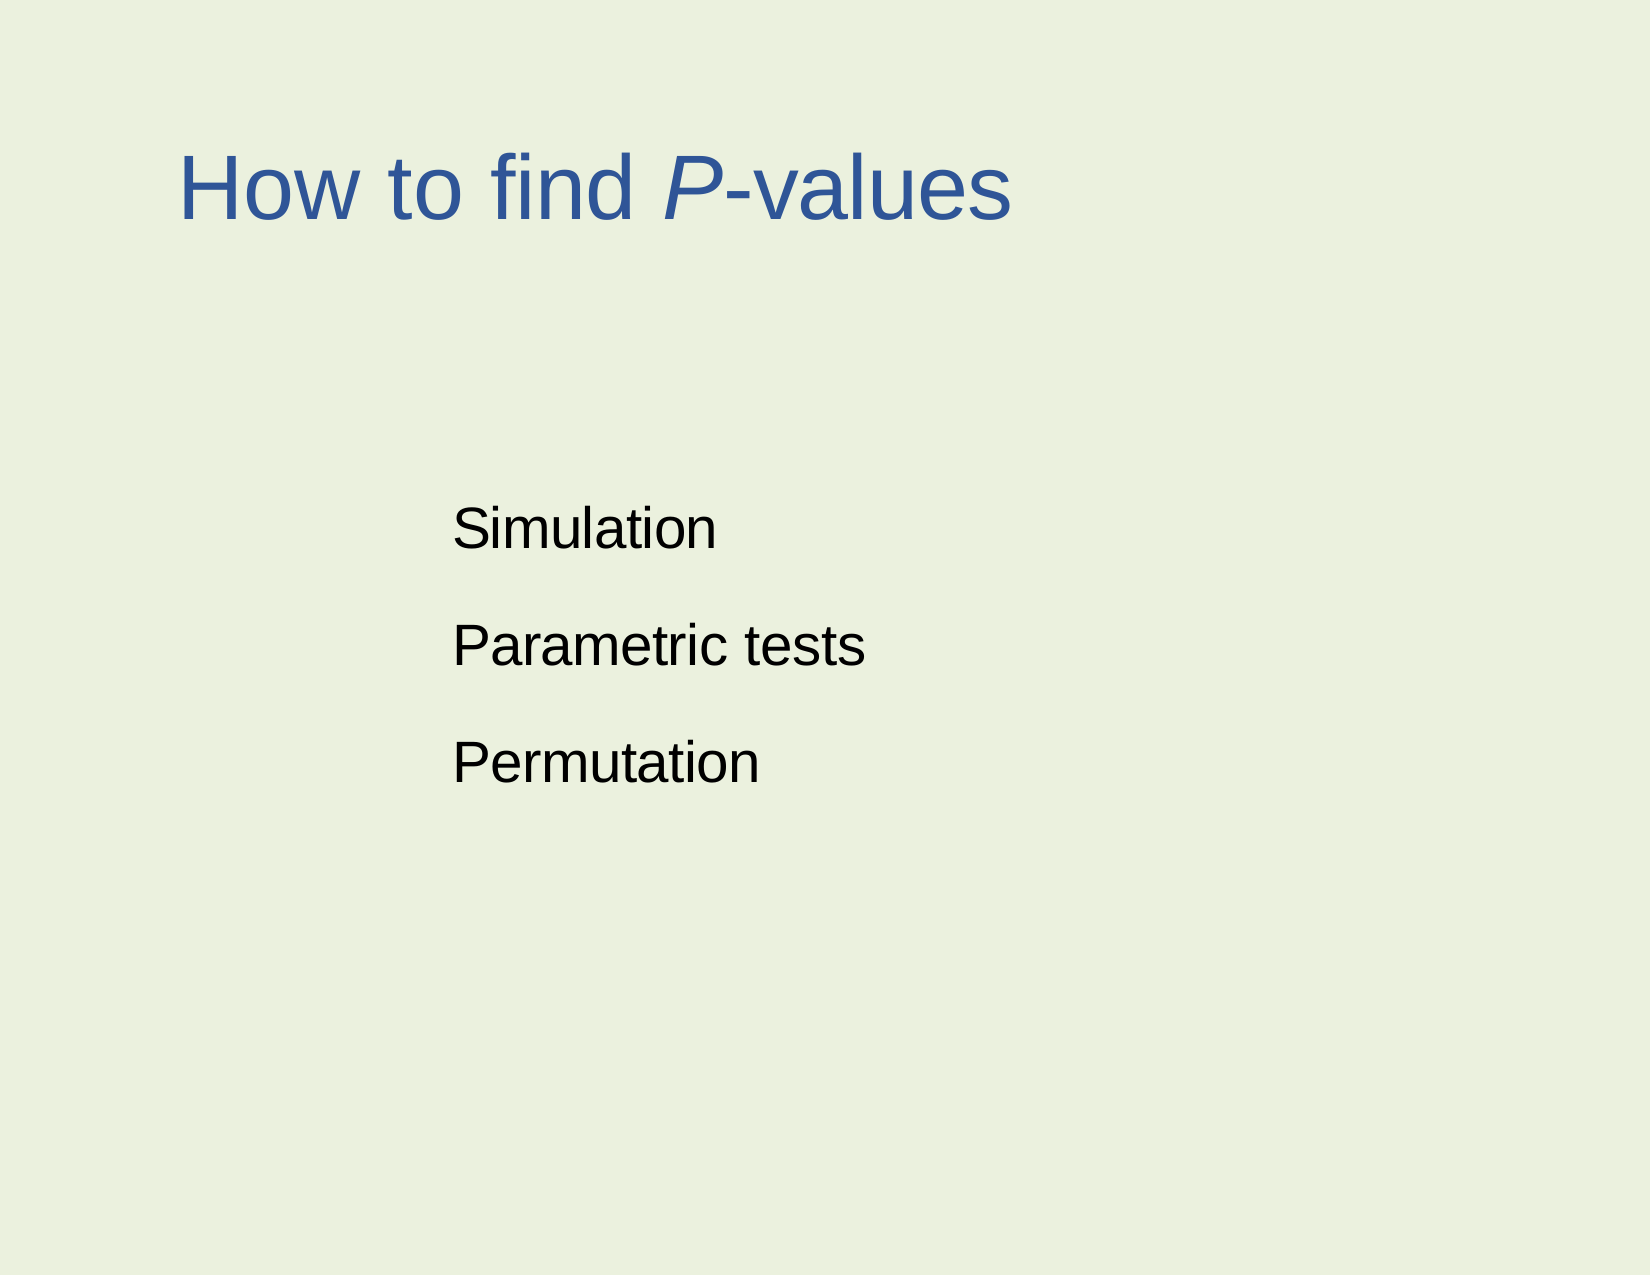

# How to find P-values
Simulation
Parametric tests
Permutation